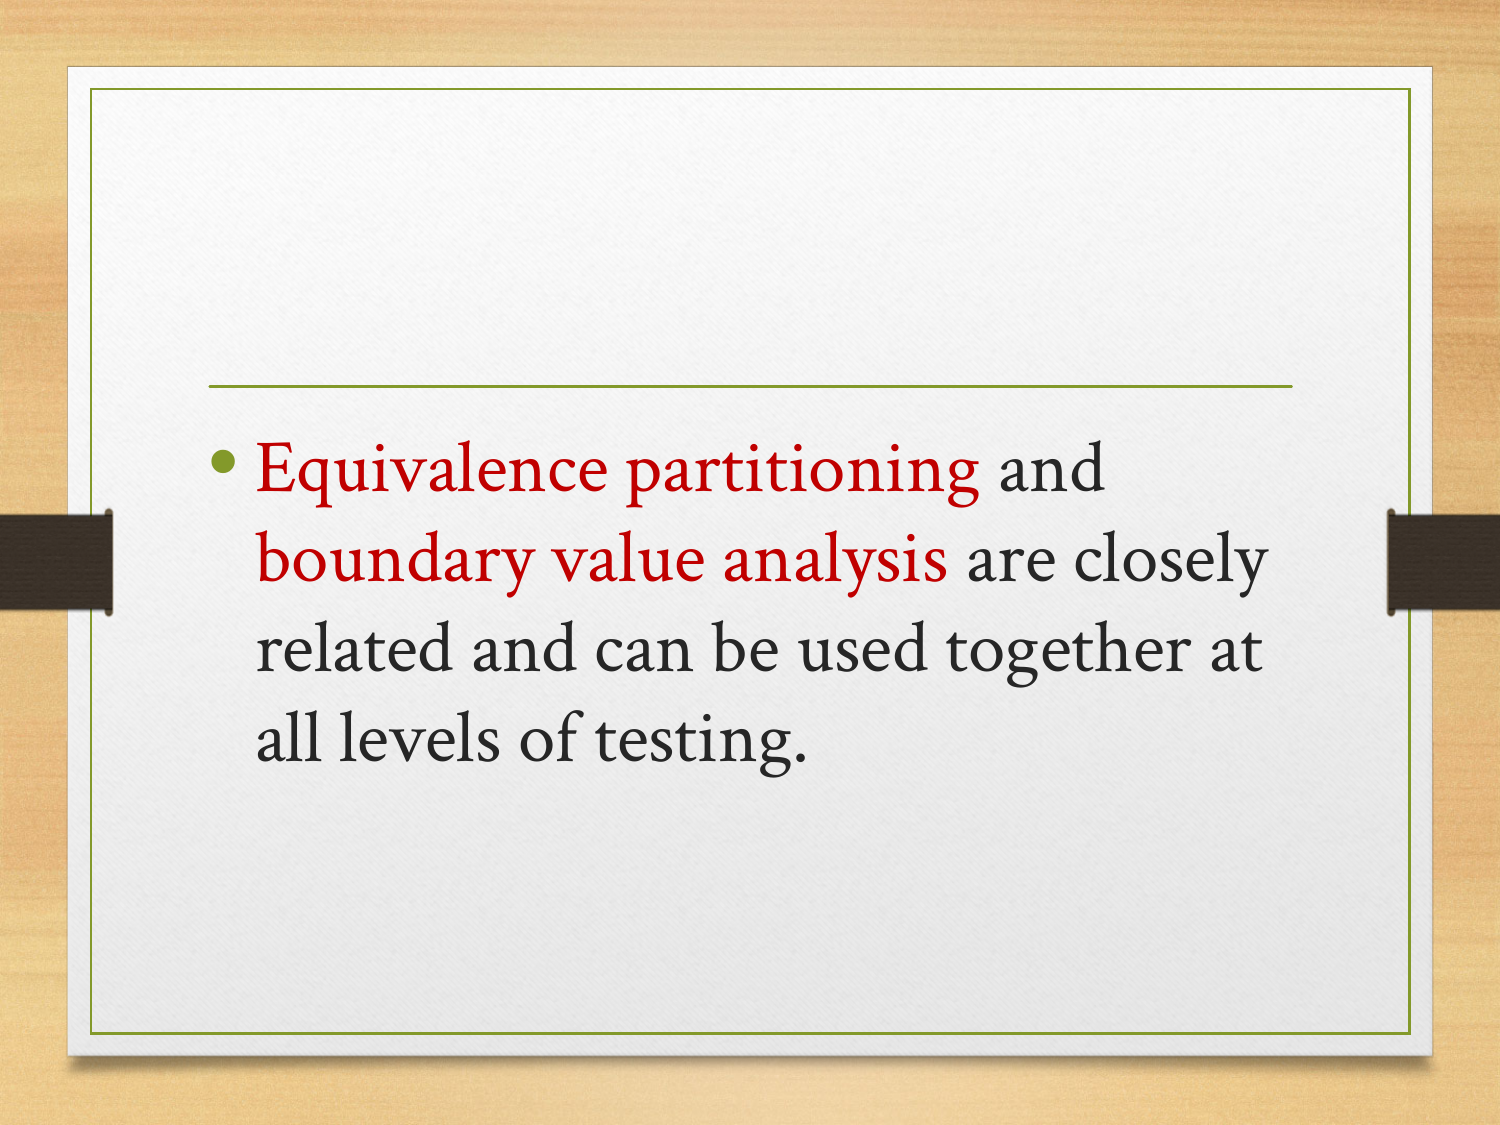

#
Equivalence partitioning and boundary value analysis are closely related and can be used together at all levels of testing.